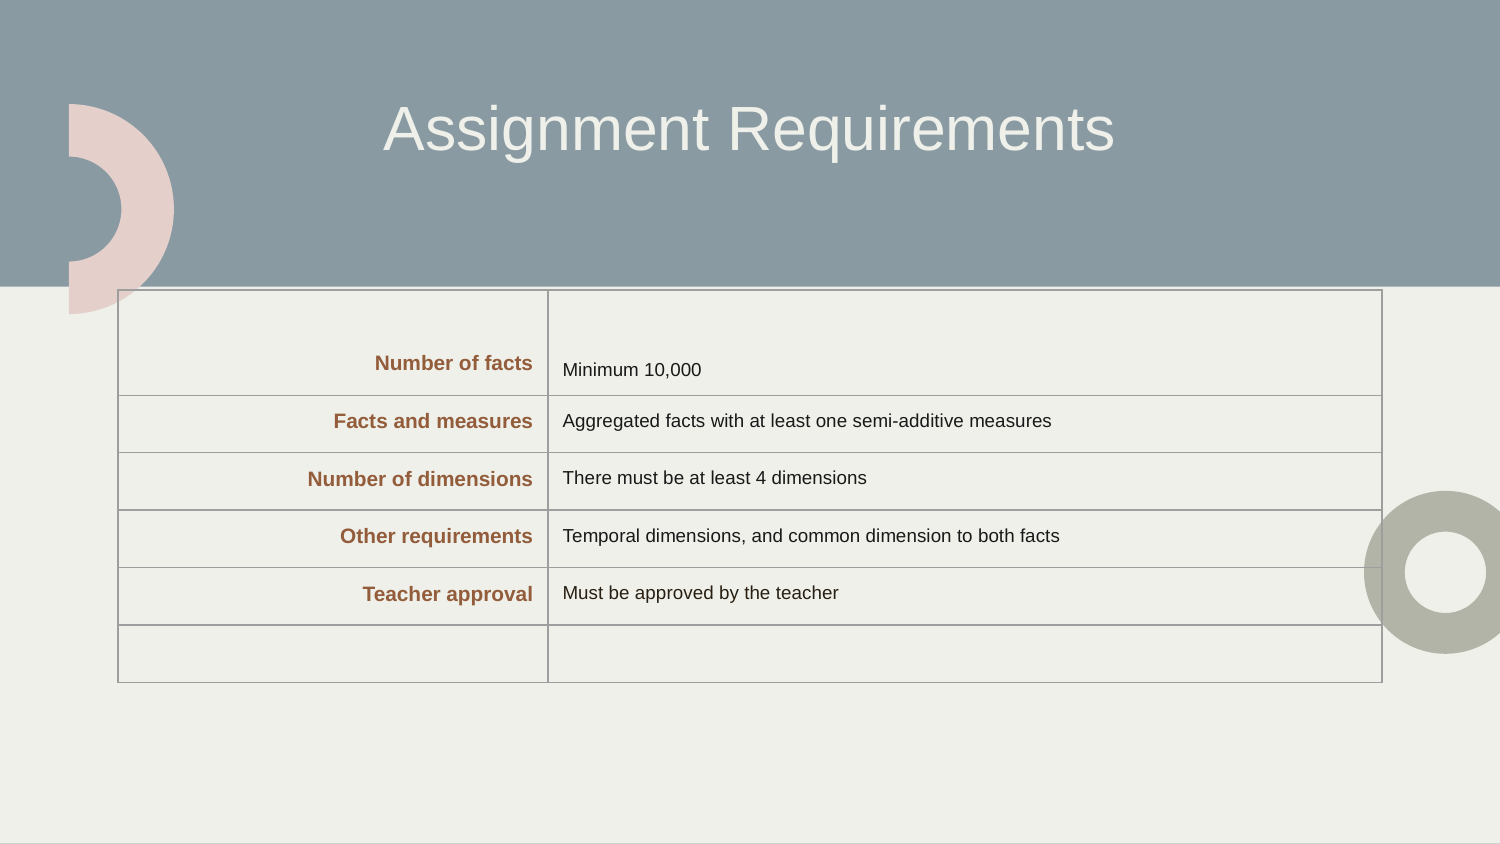

# Assignment Requirements

| Number of facts | Minimum 10,000 |
| --- | --- |
| Facts and measures | Aggregated facts with at least one semi-additive measures |
| Number of dimensions | There must be at least 4 dimensions |
| Other requirements | Temporal dimensions, and common dimension to both facts |
| Teacher approval | Must be approved by the teacher |
|  |  |